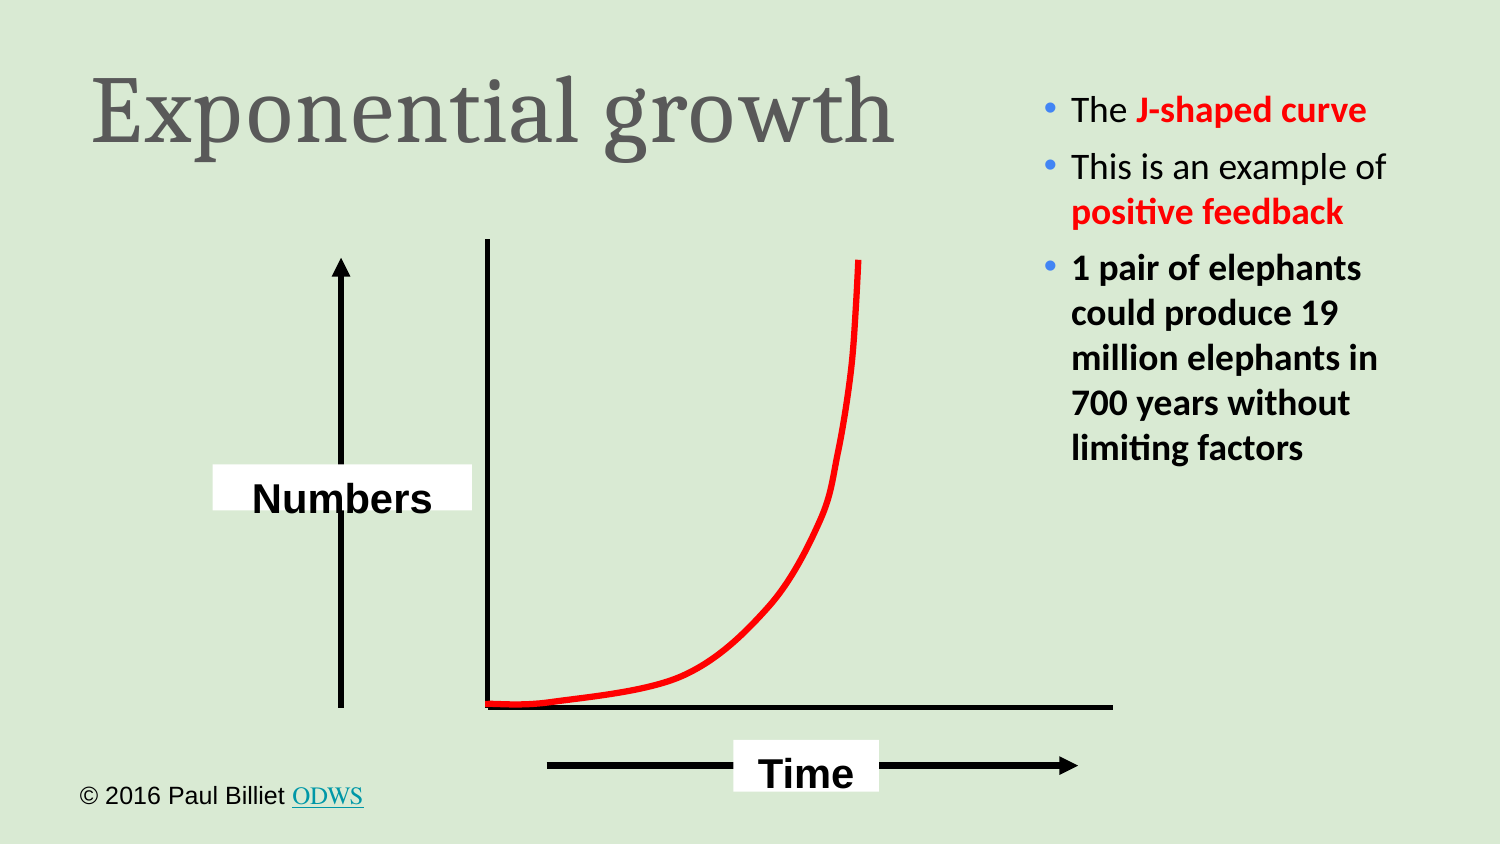

# Exponential growth
The J-shaped curve
This is an example of positive feedback
1 pair of elephants could produce 19 million elephants in 700 years without limiting factors

Numbers
Time
© 2016 Paul Billiet ODWS